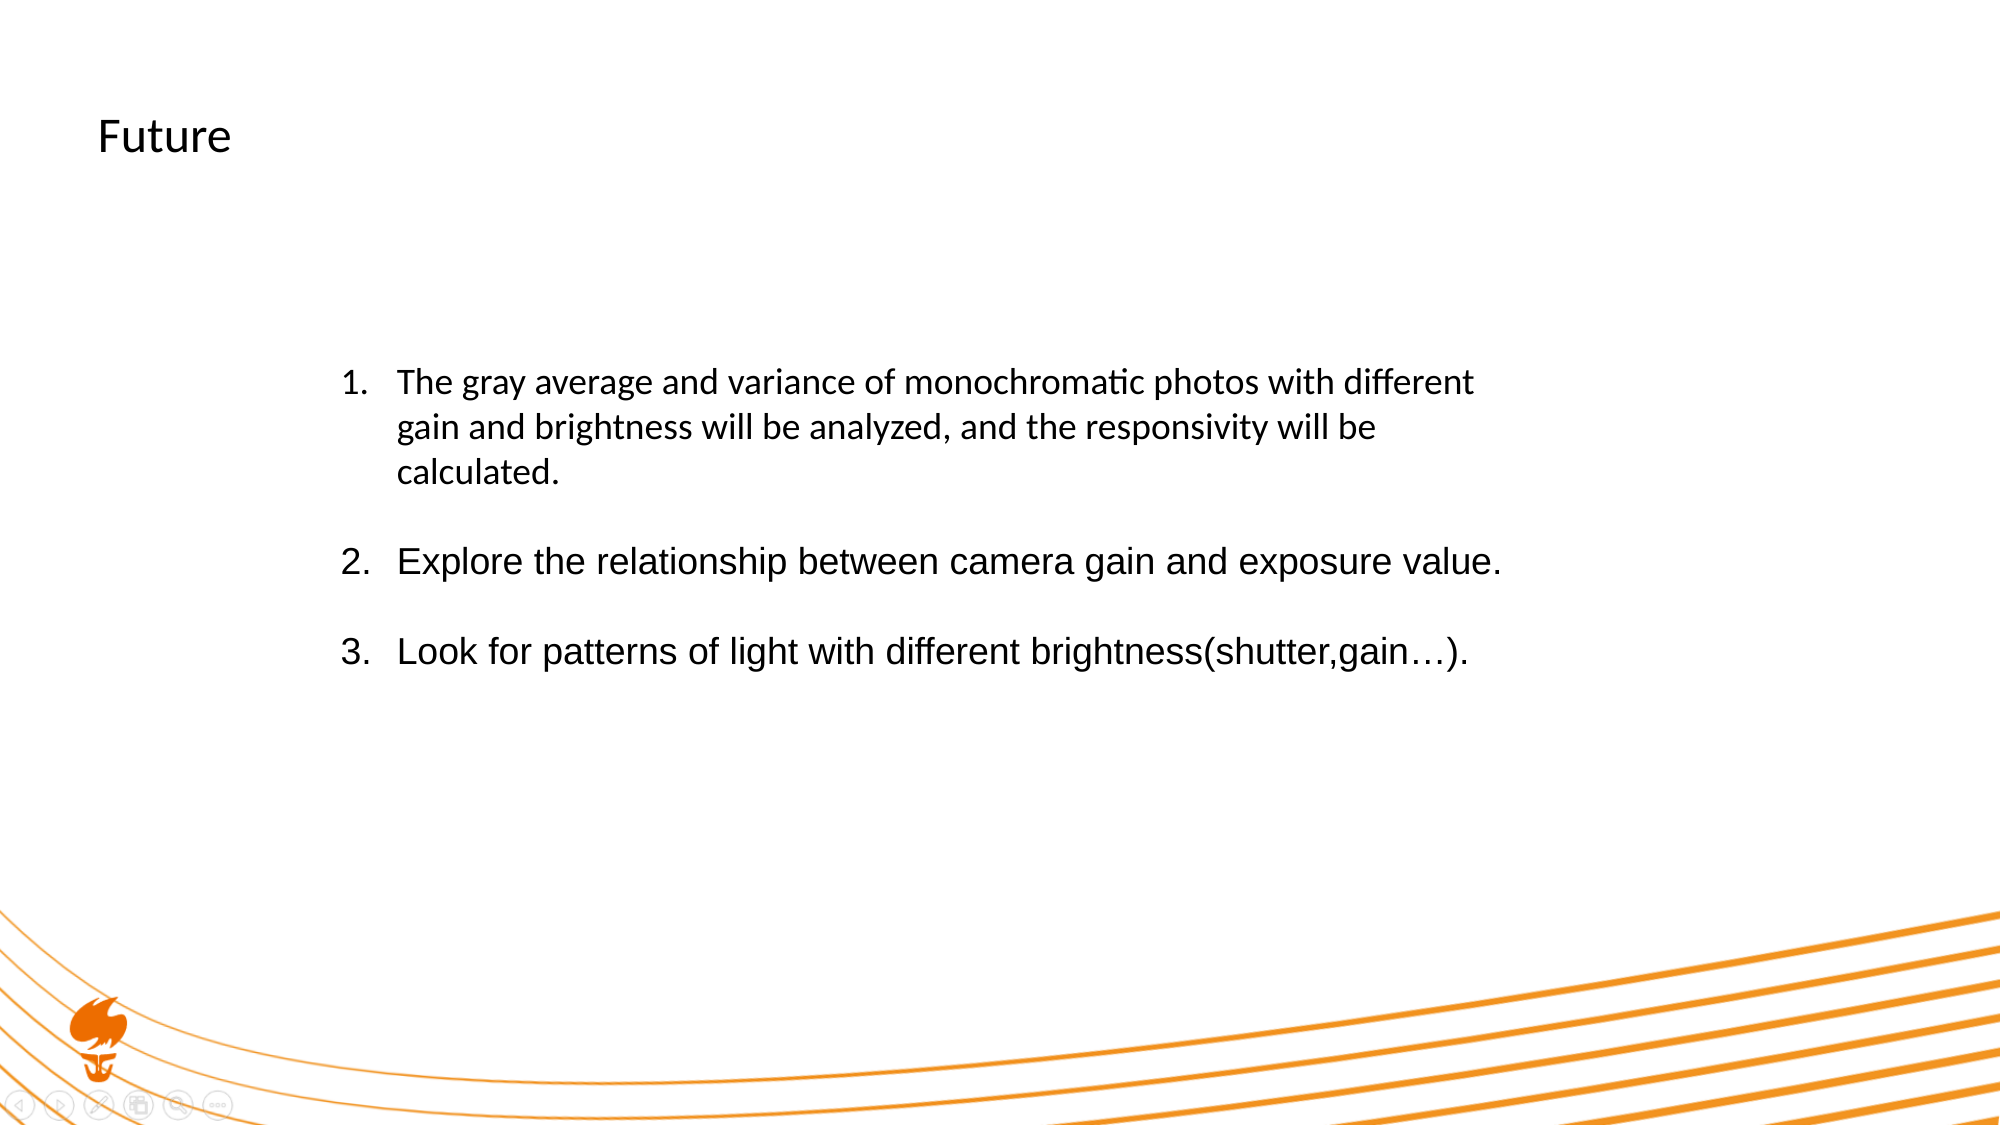

Future
The gray average and variance of monochromatic photos with different gain and brightness will be analyzed, and the responsivity will be calculated.

Explore the relationship between camera gain and exposure value.

Look for patterns of light with different brightness(shutter,gain…).